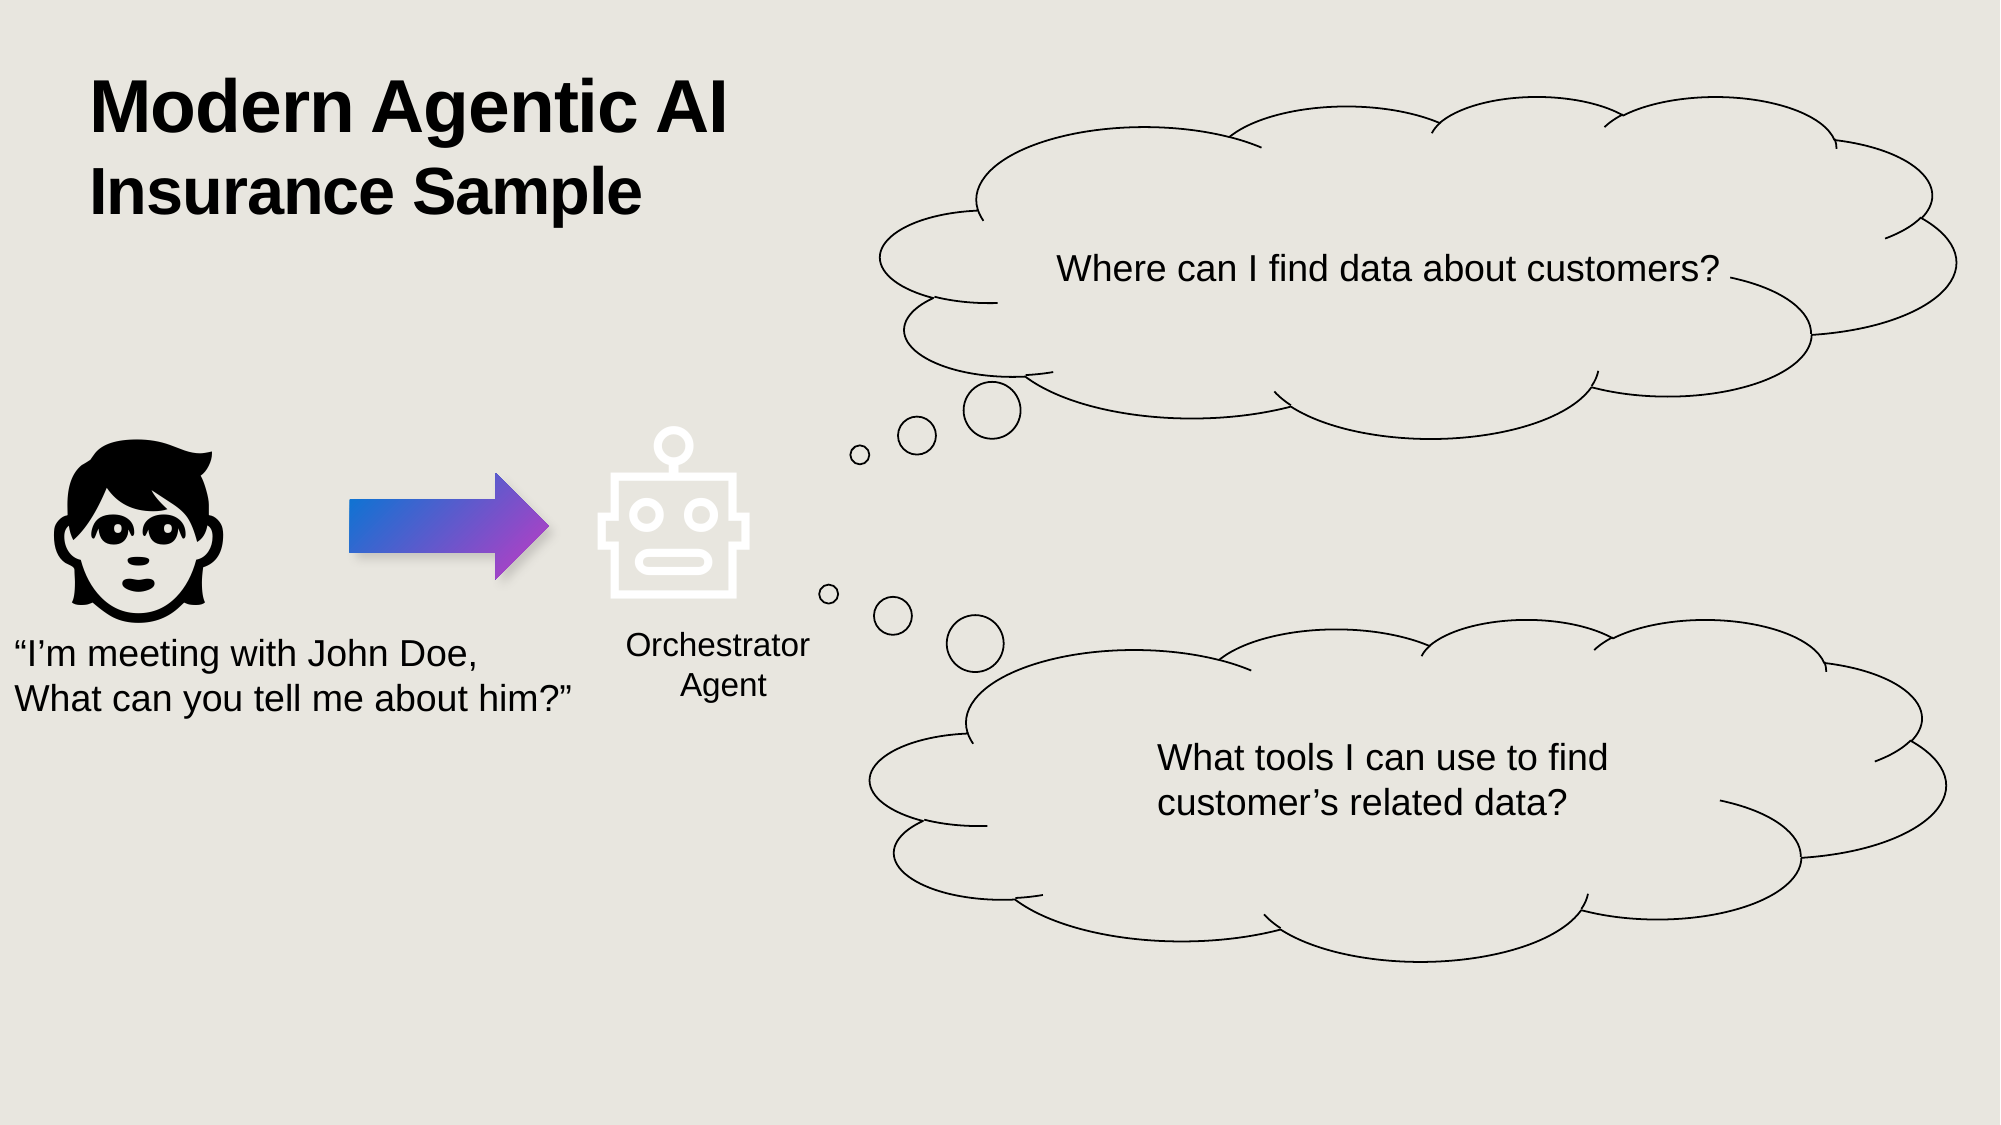

Modern Agentic AI
Insurance Sample

Where can I find data about customers?
🤖
Orchestrator
Agent
🧑‍🦰

What tools I can use to find
customer’s related data?
“I’m meeting with John Doe,
What can you tell me about him?”